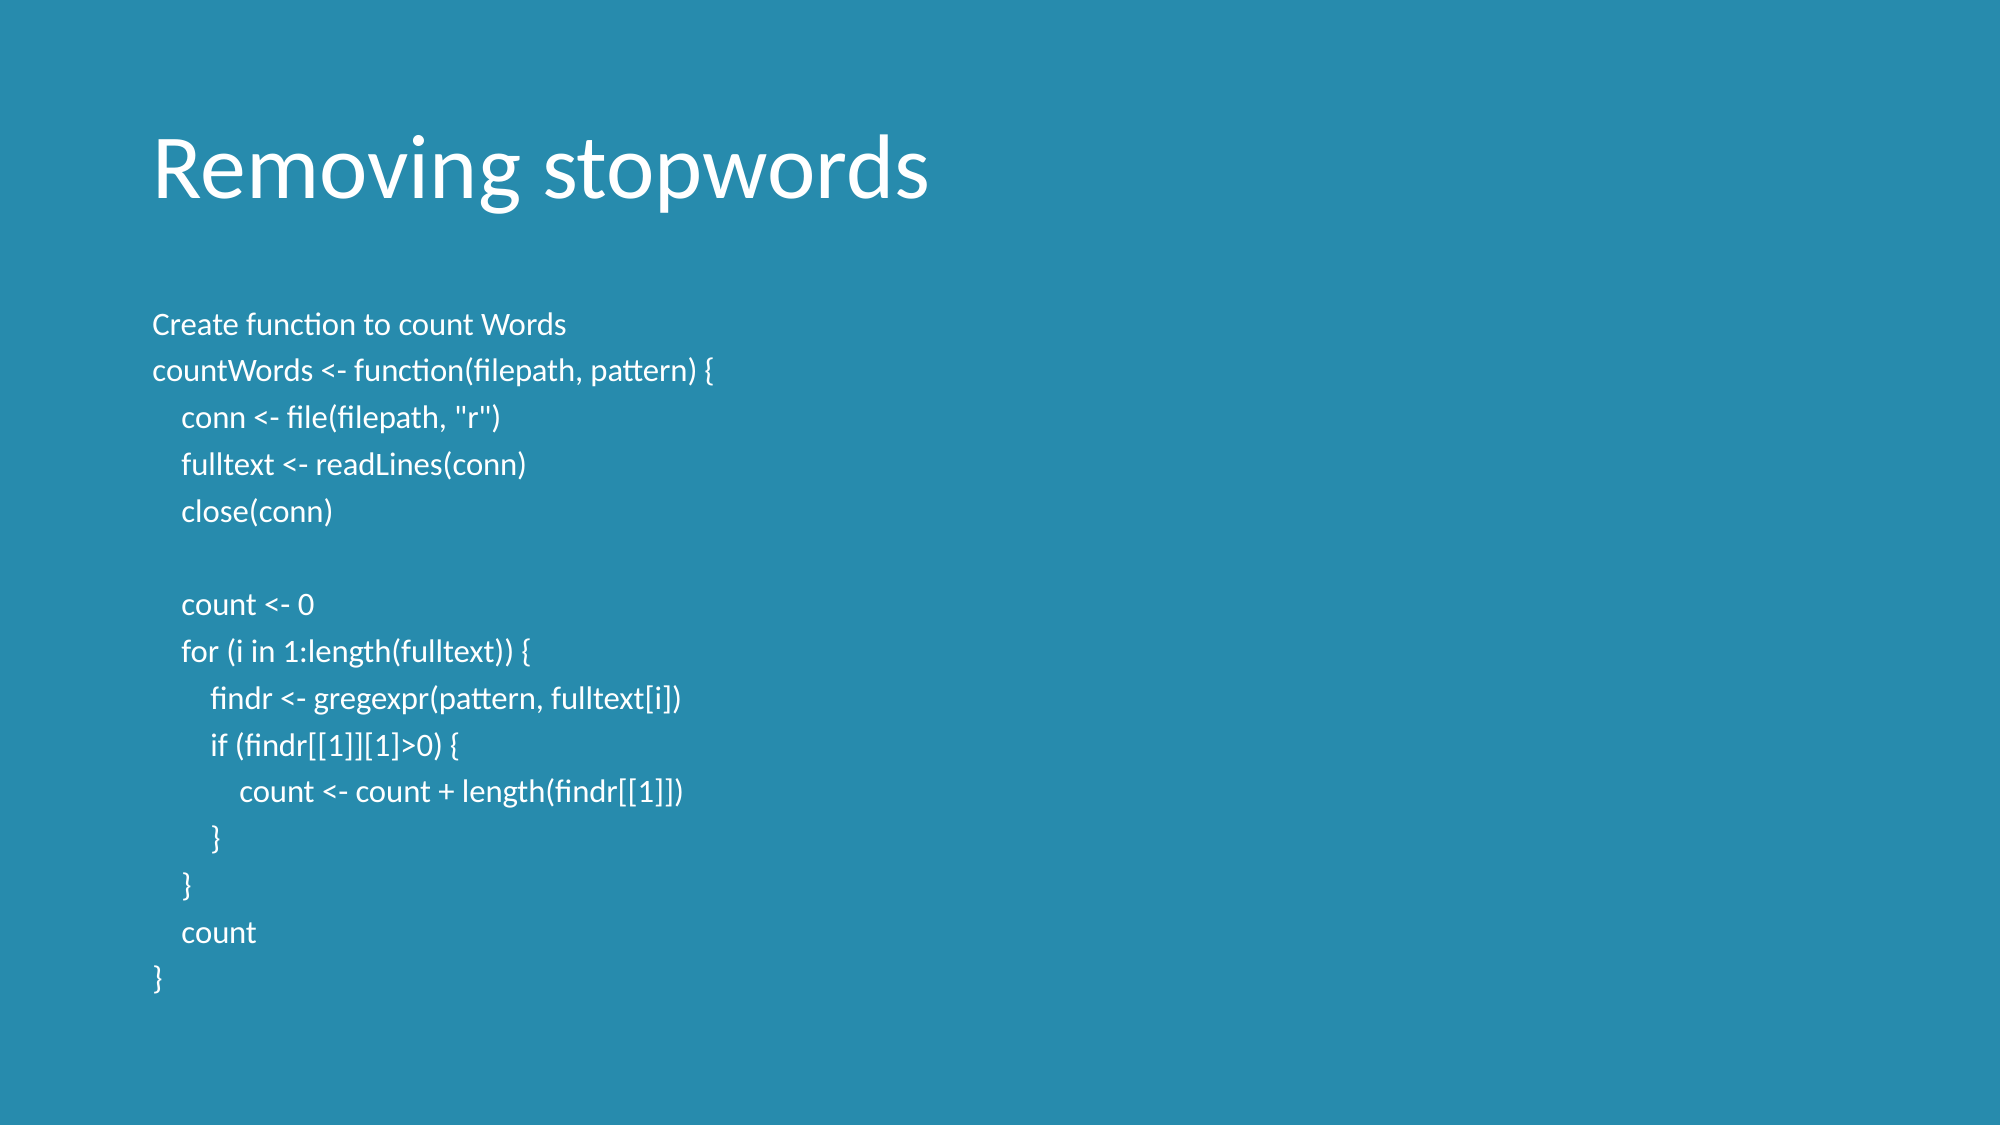

# Removing stopwords
Create function to count Words
countWords <- function(filepath, pattern) {
    conn <- file(filepath, "r")
    fulltext <- readLines(conn)
    close(conn)

    count <- 0
    for (i in 1:length(fulltext)) {
        findr <- gregexpr(pattern, fulltext[i])
        if (findr[[1]][1]>0) {
            count <- count + length(findr[[1]])
        }
    }
    count
}